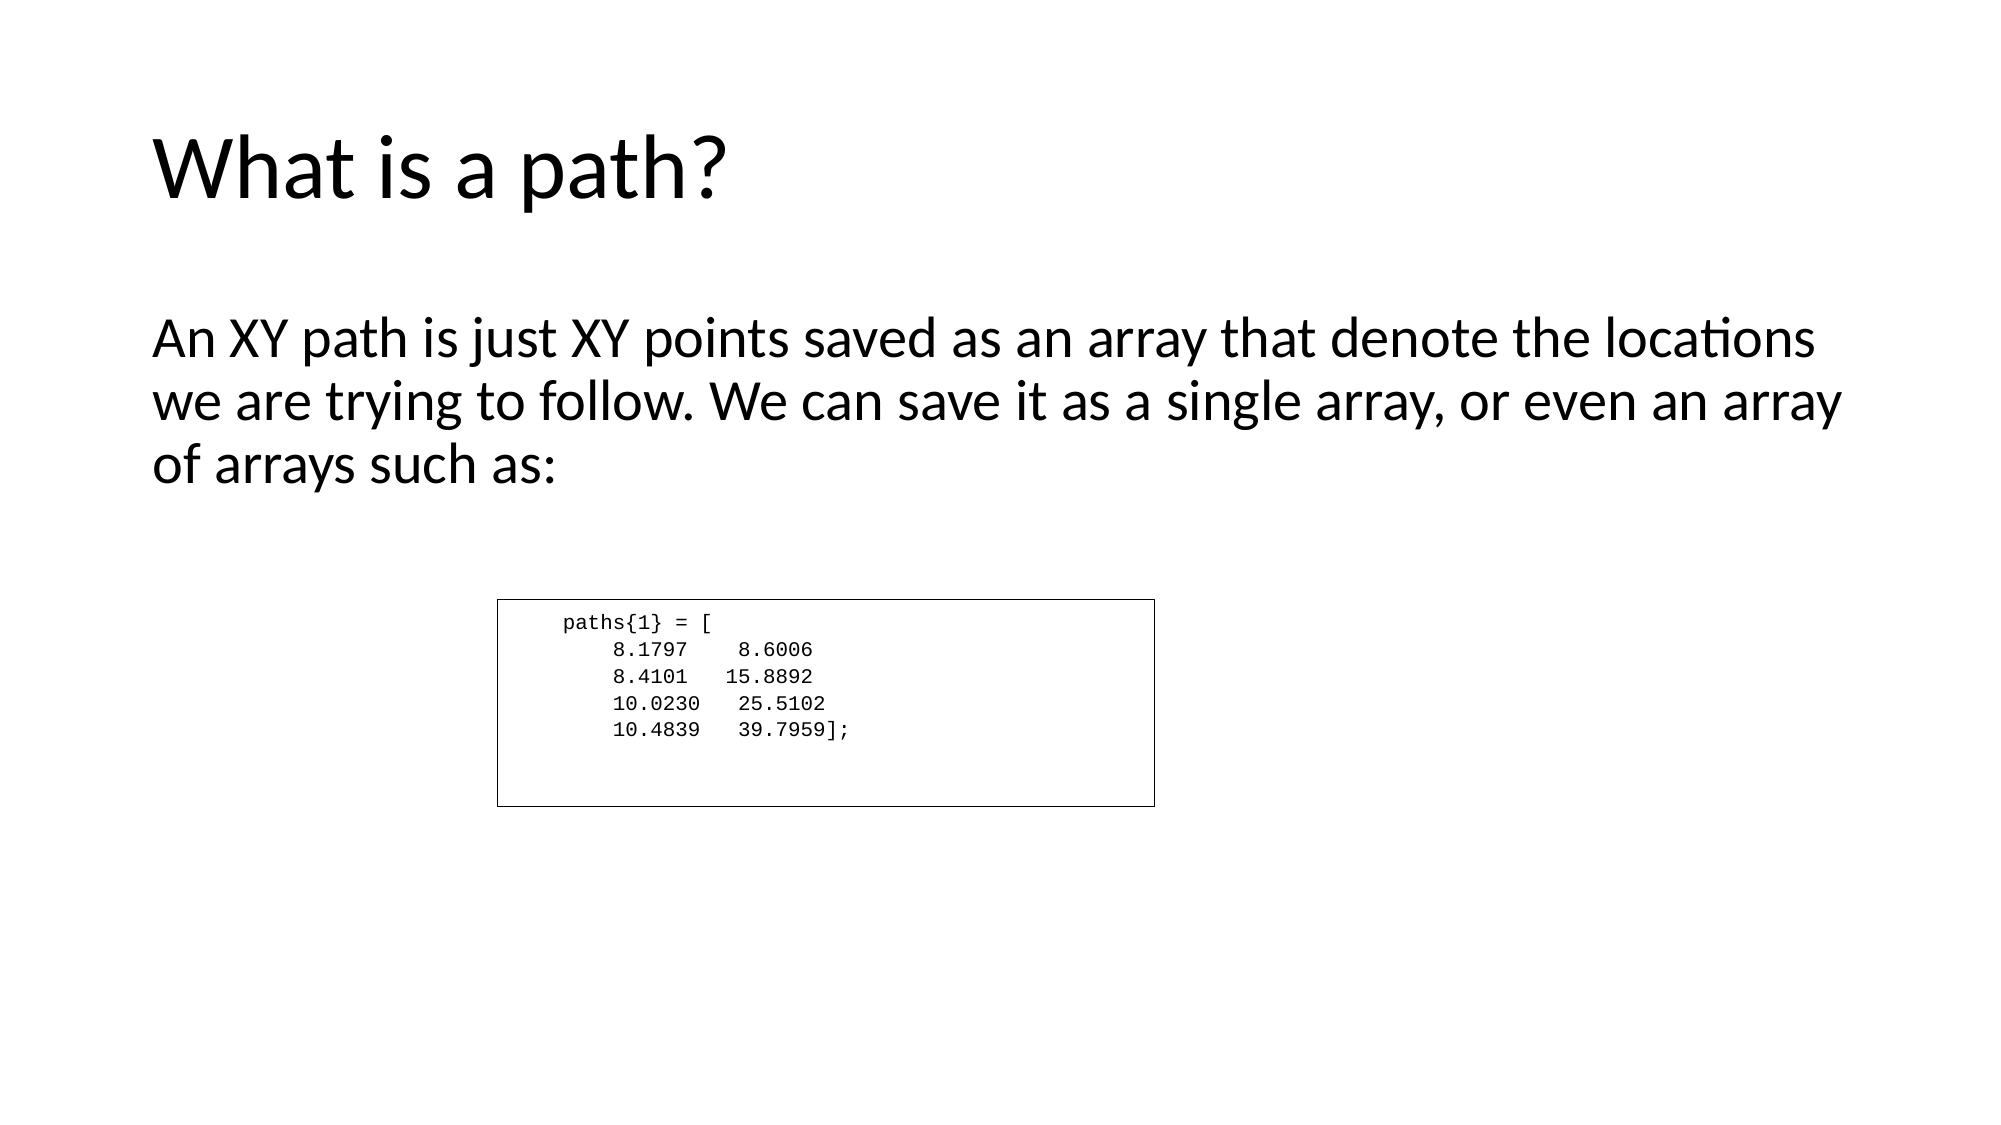

# What is a path?
An XY path is just XY points saved as an array that denote the locations we are trying to follow. We can save it as a single array, or even an array of arrays such as:

    paths{1} = [
        8.1797    8.6006
        8.4101   15.8892
        10.0230   25.5102
        10.4839   39.7959];